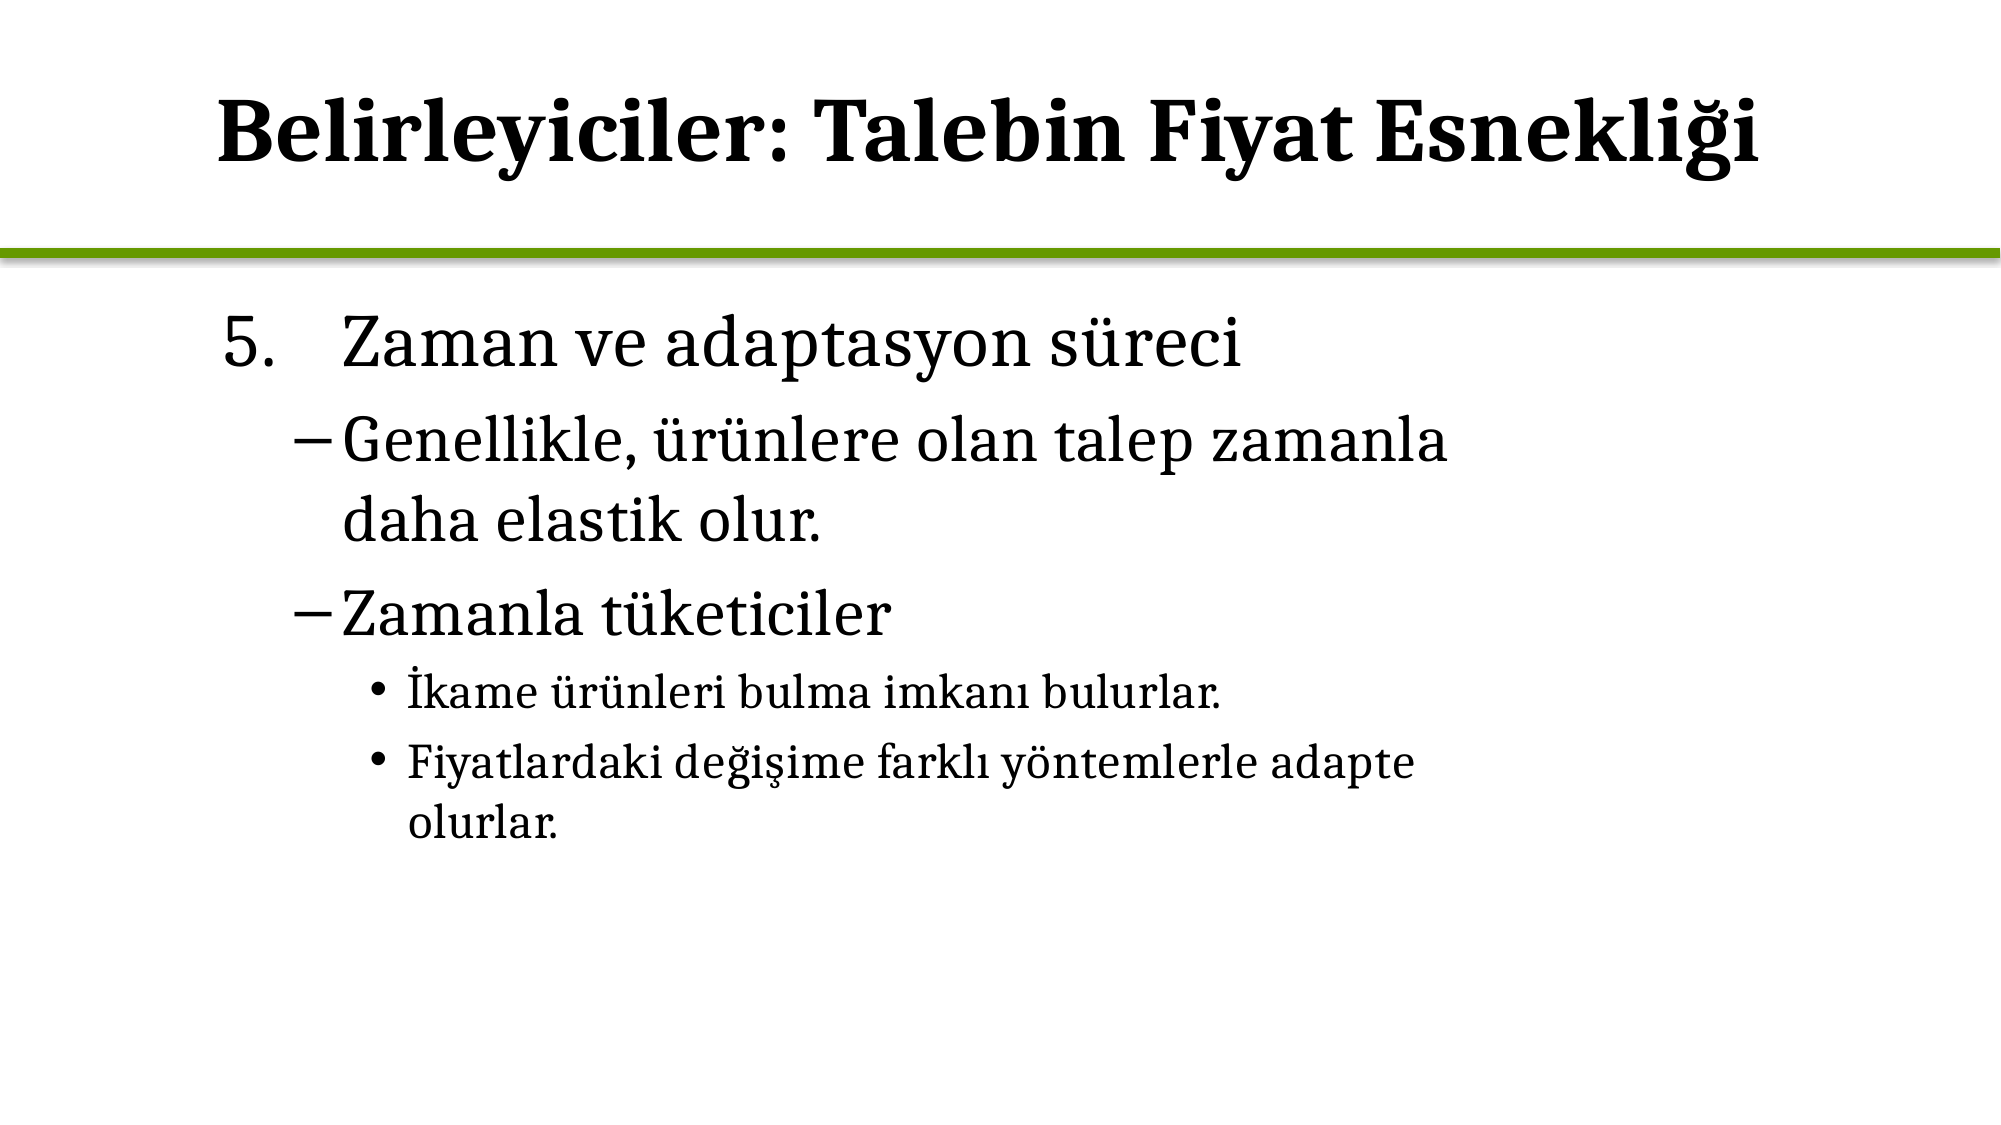

# Belirleyiciler: Talebin Fiyat Esnekliği
Zaman ve adaptasyon süreci
Genellikle, ürünlere olan talep zamanla daha elastik olur.
Zamanla tüketiciler
İkame ürünleri bulma imkanı bulurlar.
Fiyatlardaki değişime farklı yöntemlerle adapte olurlar.